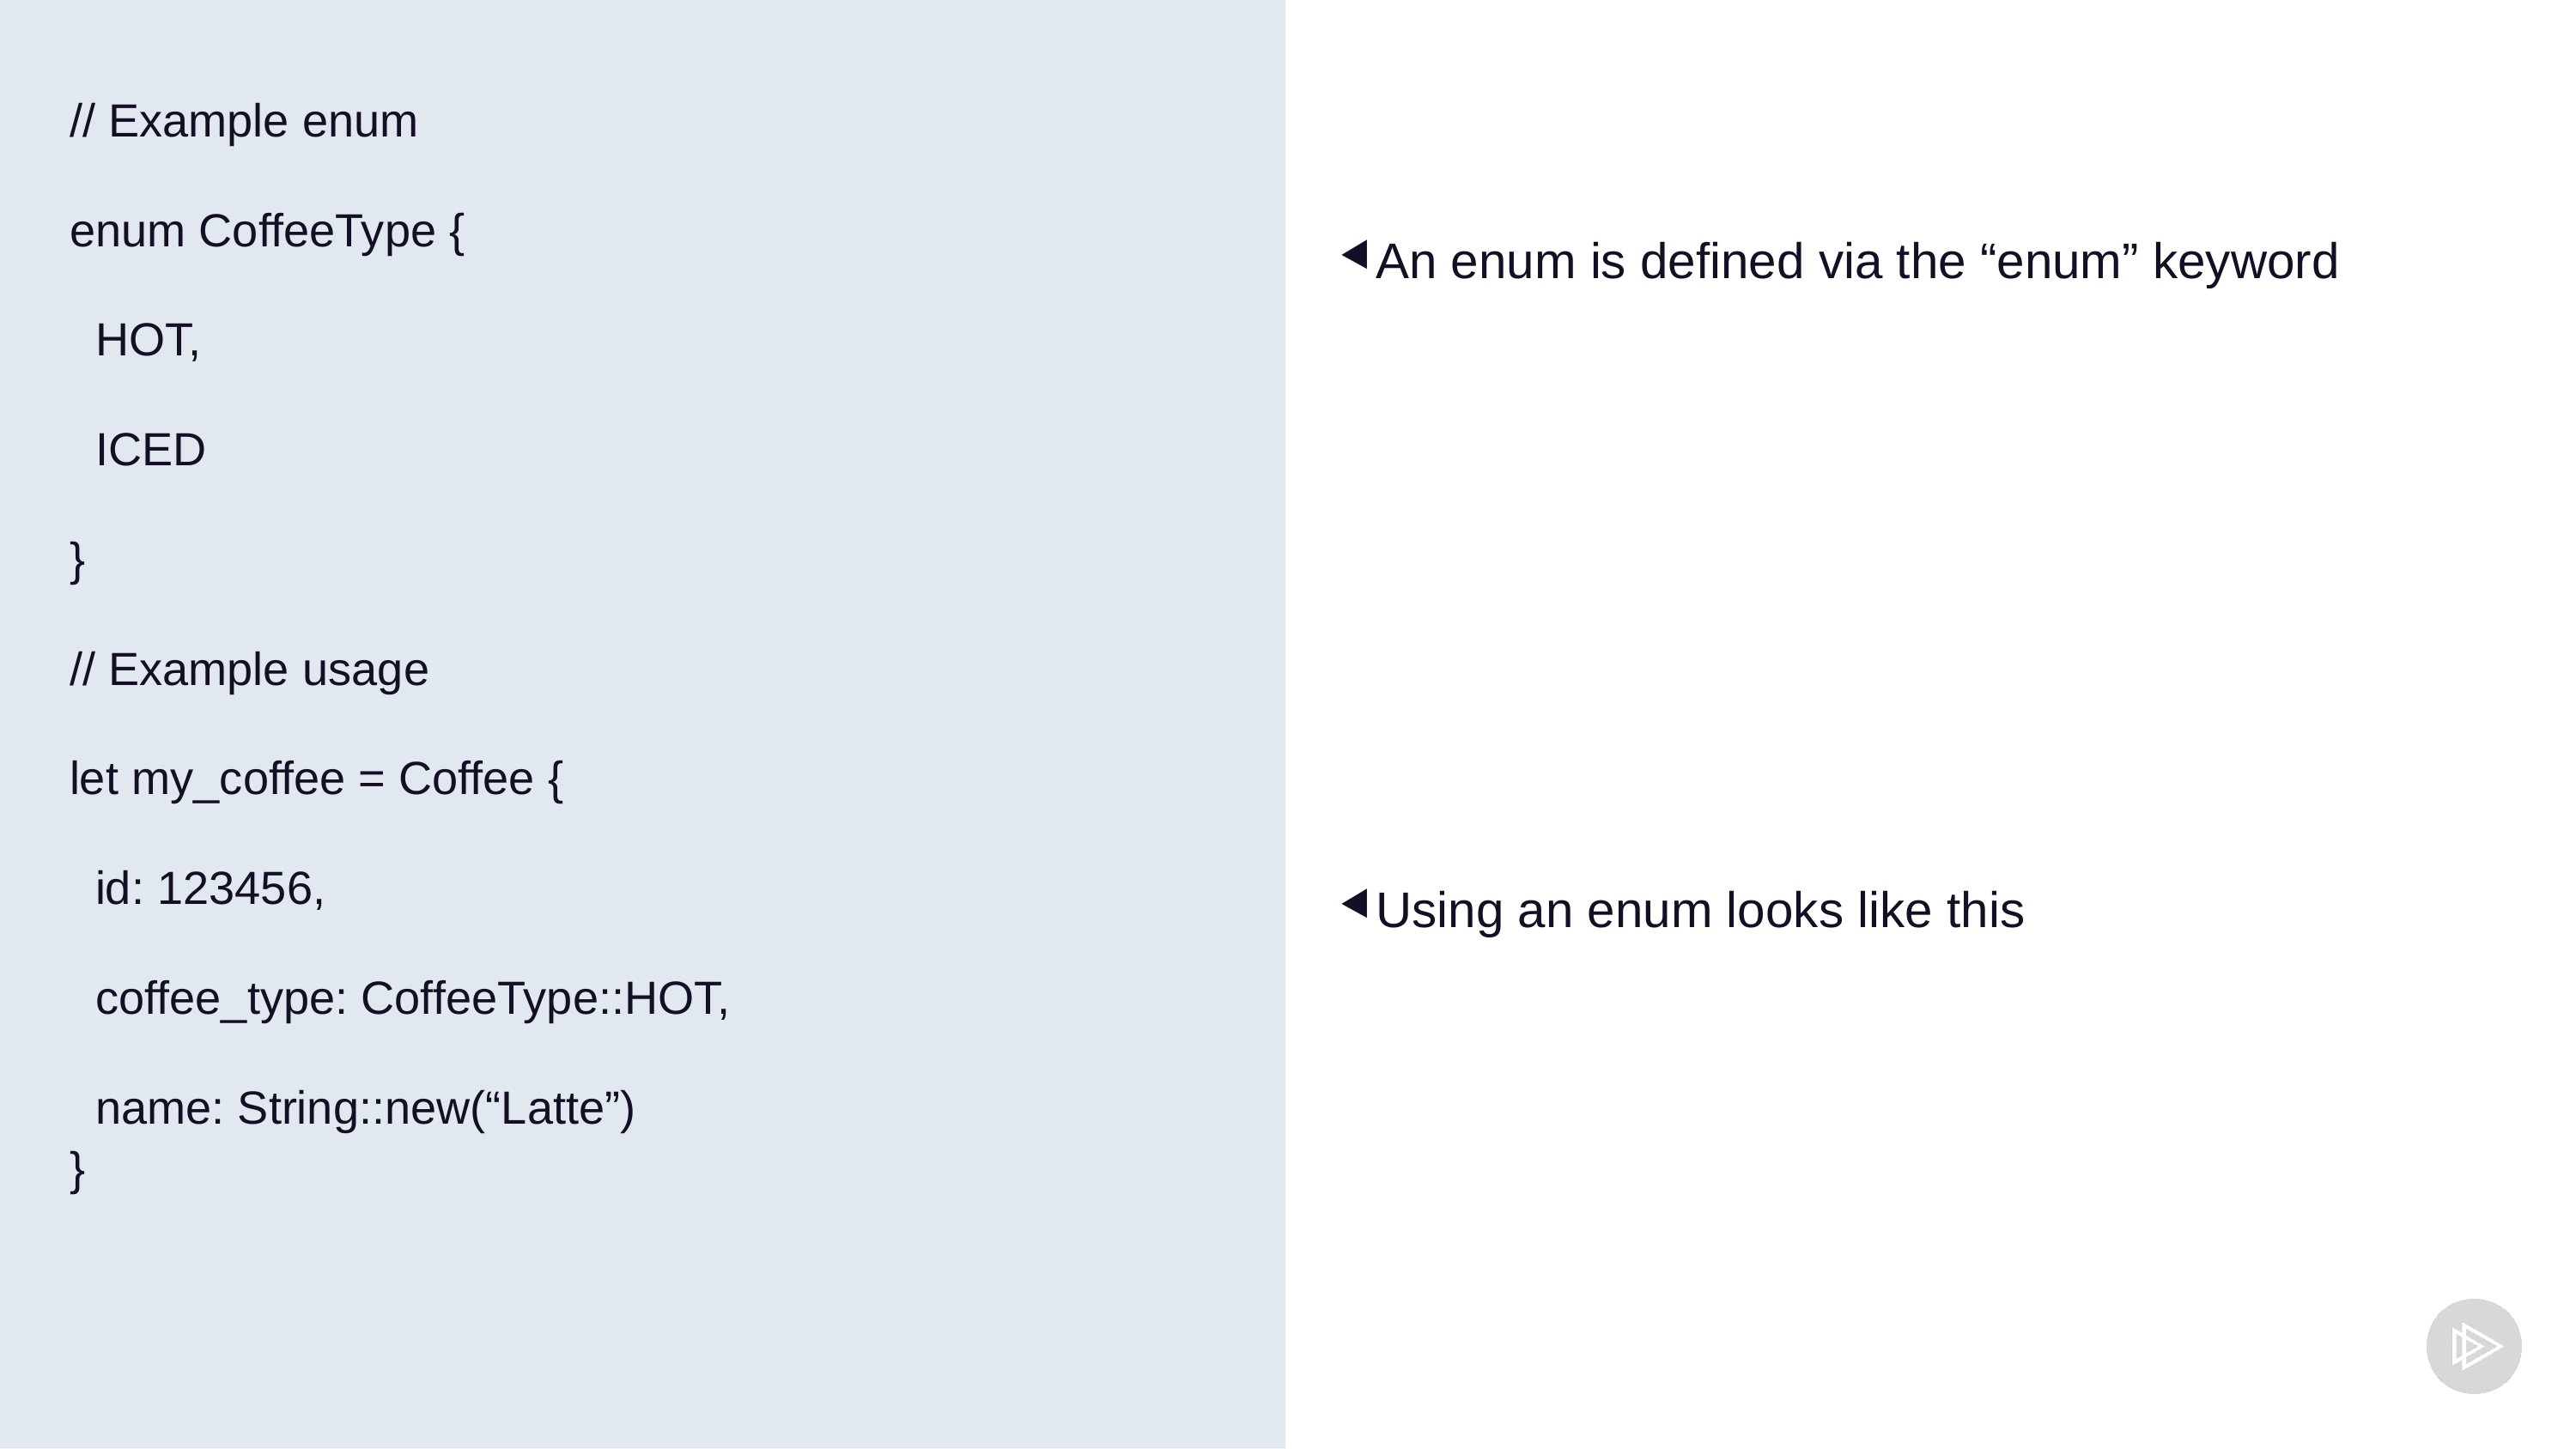

// Example enum
enum CoffeeType {
  HOT,
  ICED
}
// Example usage
let my_coffee = Coffee {
  id: 123456,
  coffee_type: CoffeeType::HOT,
  name: String::new(“Latte”)
}

An enum is defined via the “enum” keyword

Using an enum looks like this